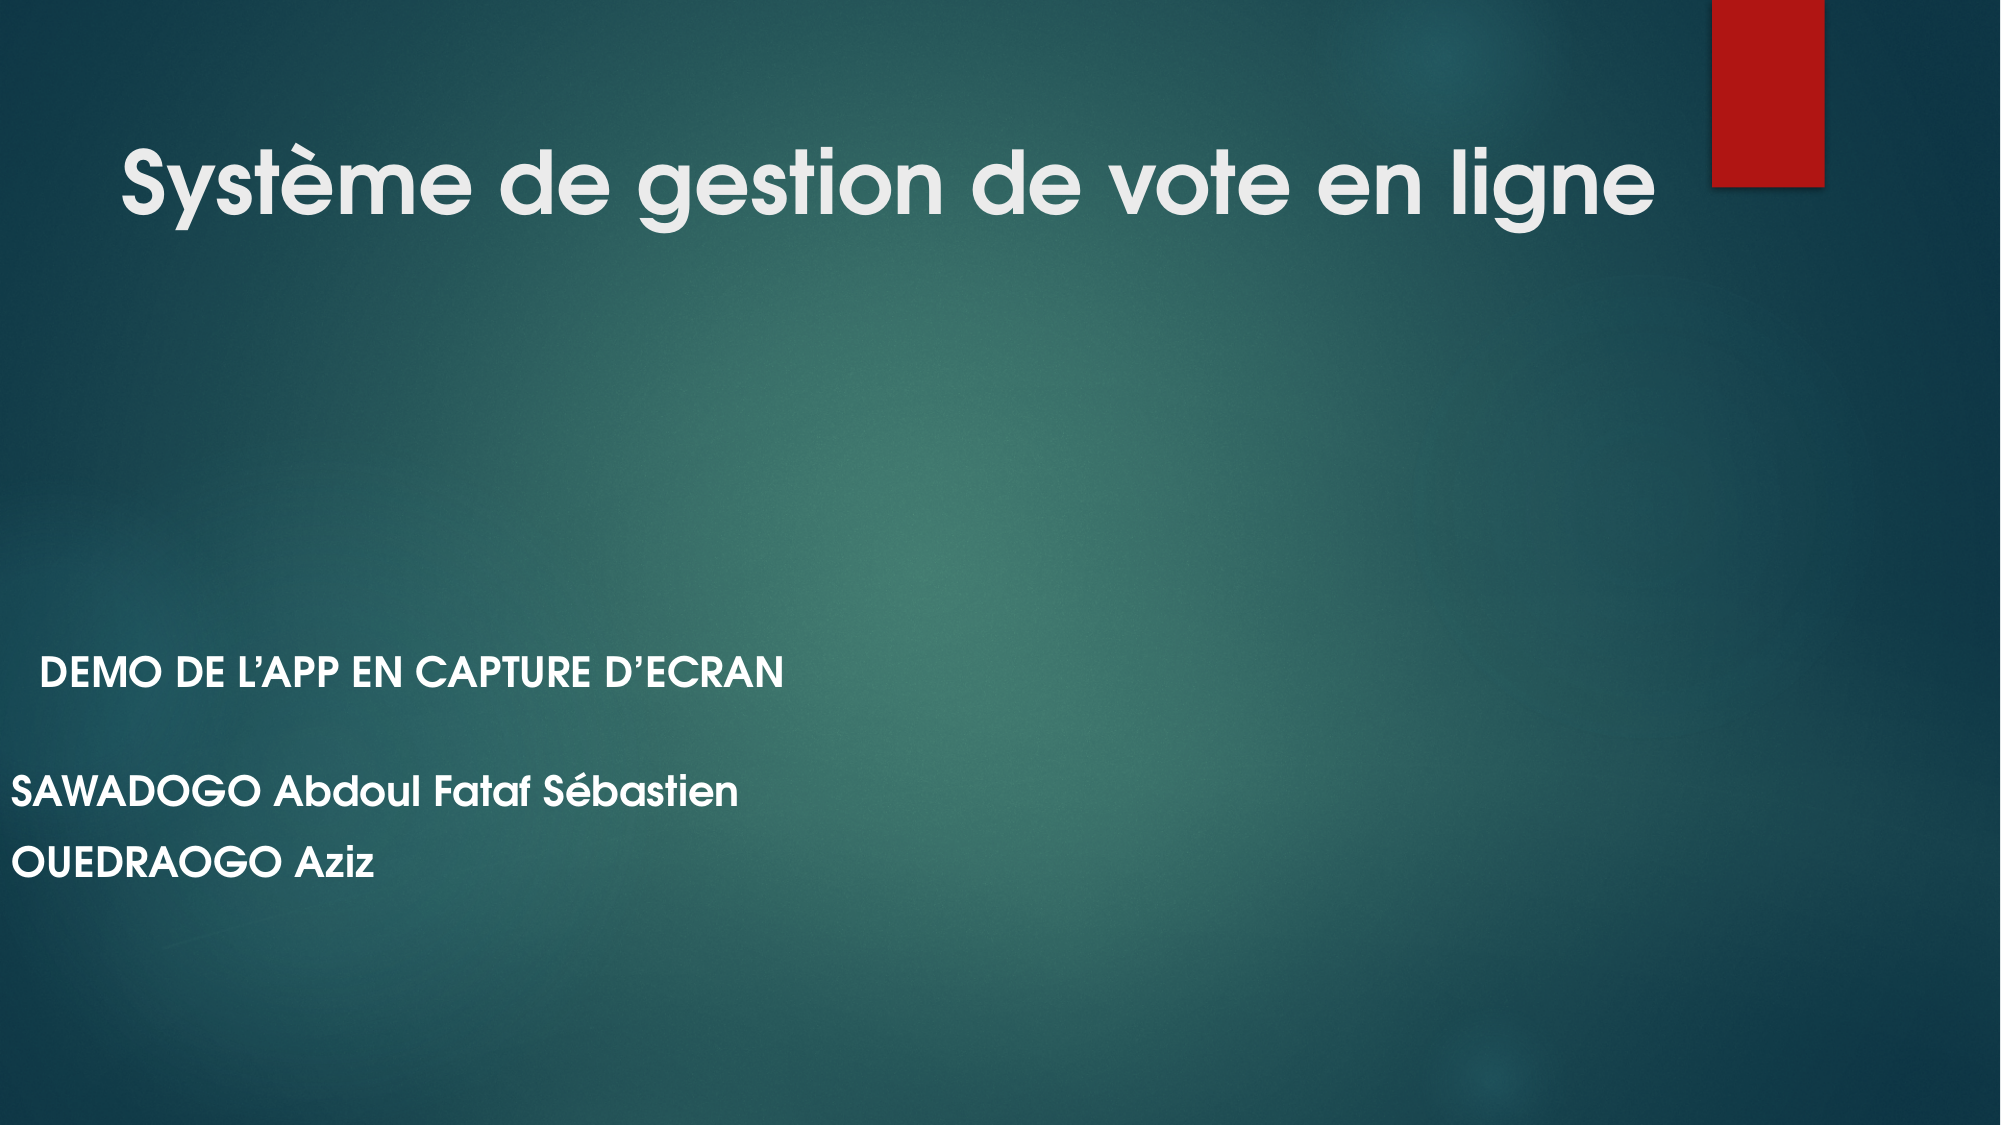

# Système de gestion de vote en ligne
DEMO DE L’APP EN CAPTURE D’ECRAN
SAWADOGO Abdoul Fataf Sébastien
OUEDRAOGO Aziz